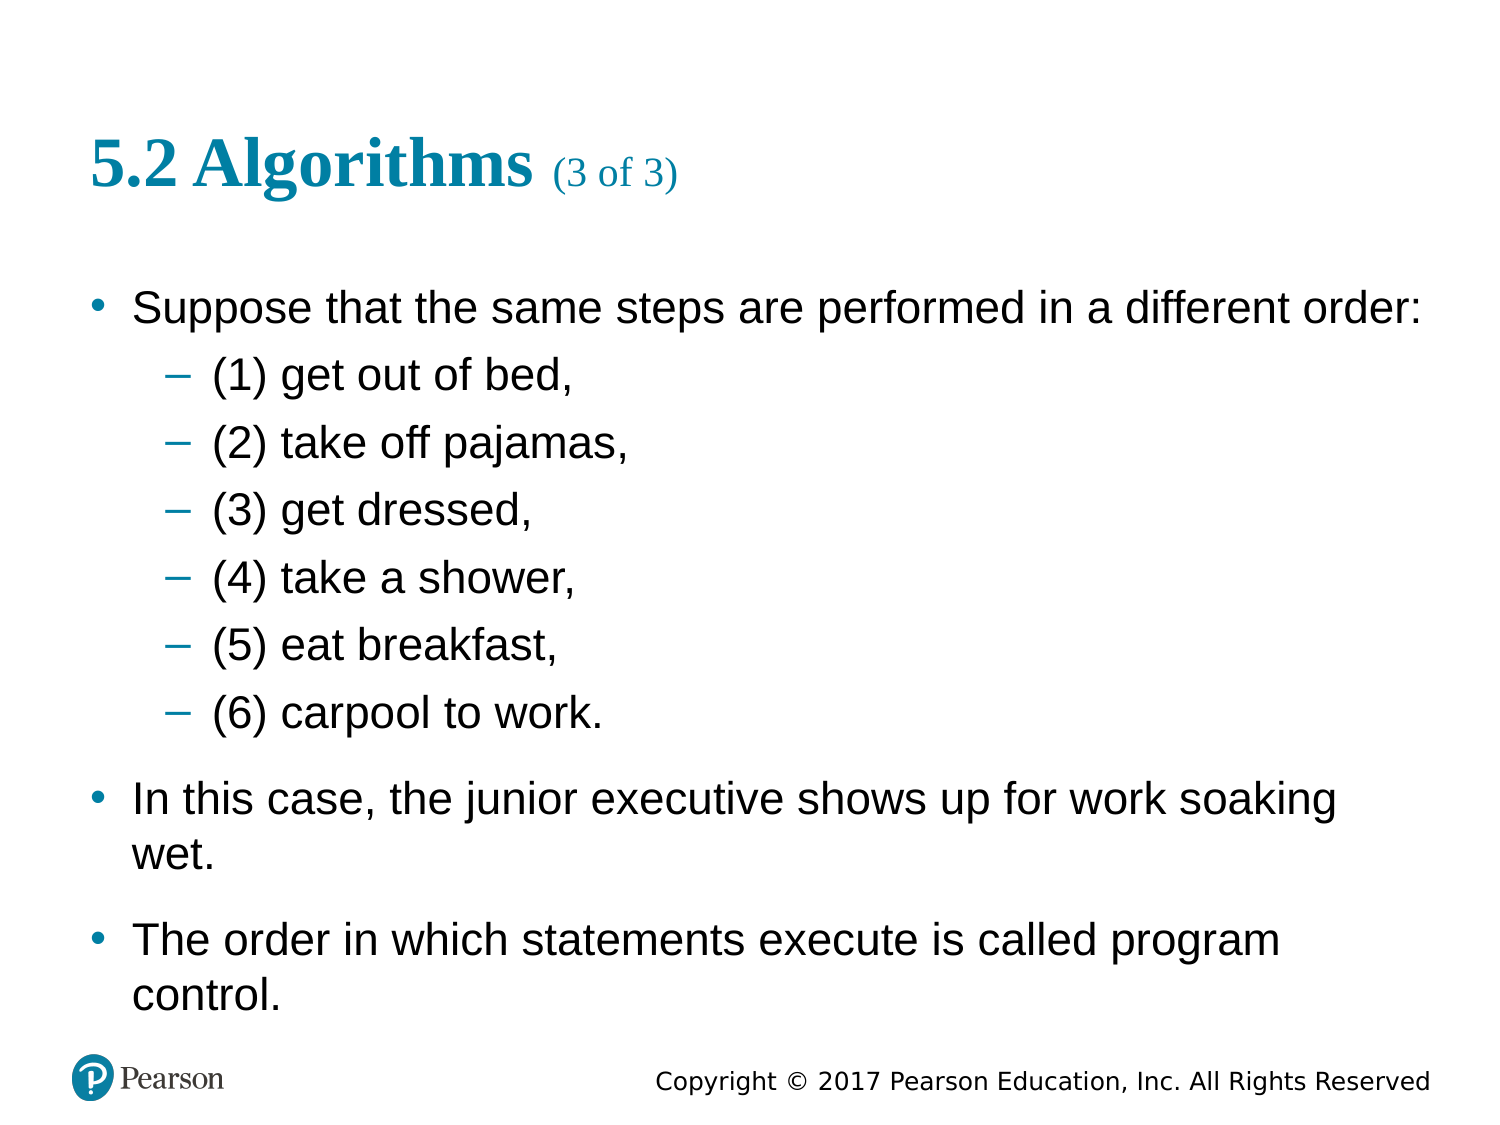

# 5.2 Algorithms (3 of 3)
Suppose that the same steps are performed in a different order:
(1) get out of bed,
(2) take off pajamas,
(3) get dressed,
(4) take a shower,
(5) eat breakfast,
(6) carpool to work.
In this case, the junior executive shows up for work soaking wet.
The order in which statements execute is called program control.